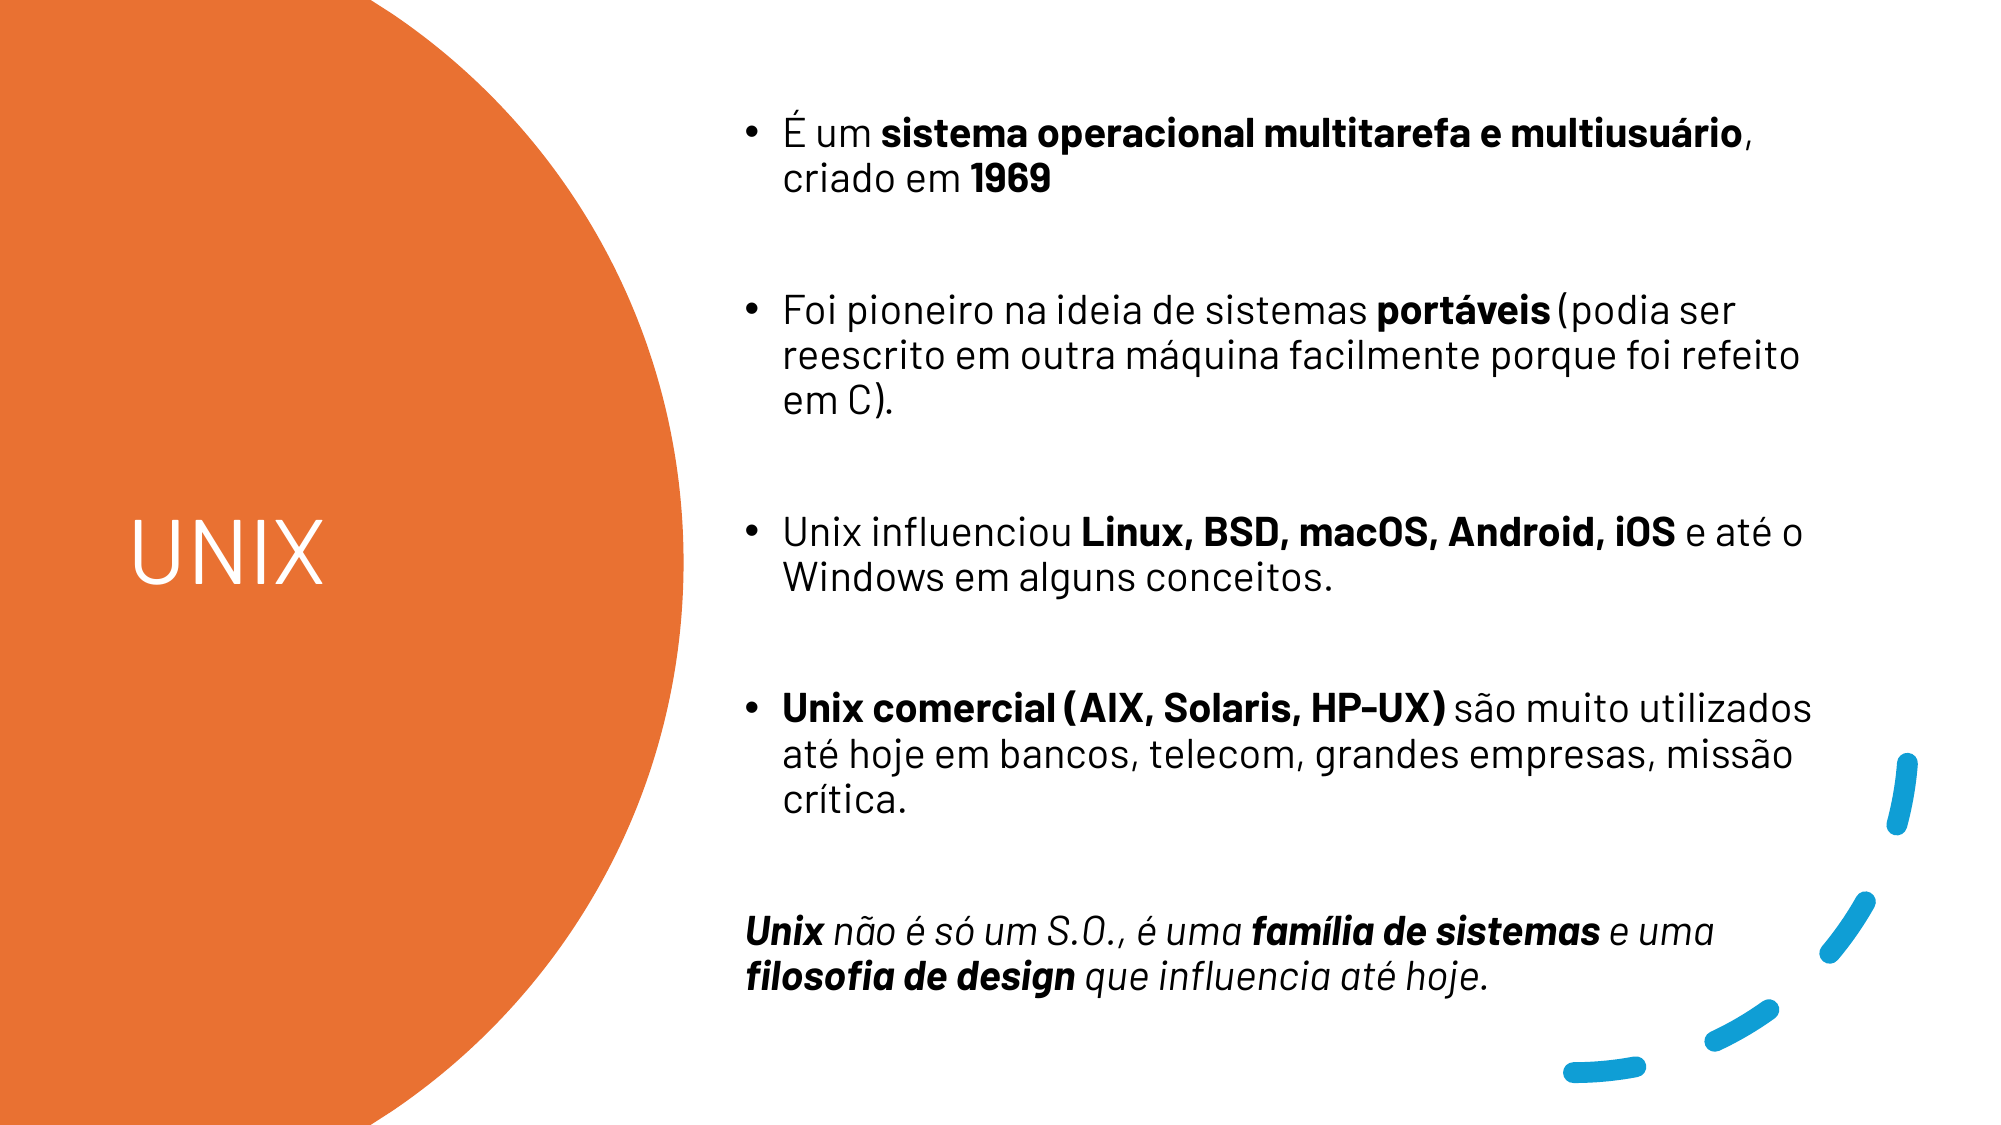

É um sistema operacional multitarefa e multiusuário, criado em 1969

Foi pioneiro na ideia de sistemas portáveis (podia ser reescrito em outra máquina facilmente porque foi refeito em C).

Unix influenciou Linux, BSD, macOS, Android, iOS e até o Windows em alguns conceitos.

Unix comercial (AIX, Solaris, HP-UX) são muito utilizados até hoje em bancos, telecom, grandes empresas, missão crítica.

Unix não é só um S.O., é uma família de sistemas e uma filosofia de design que influencia até hoje.
# UNIX